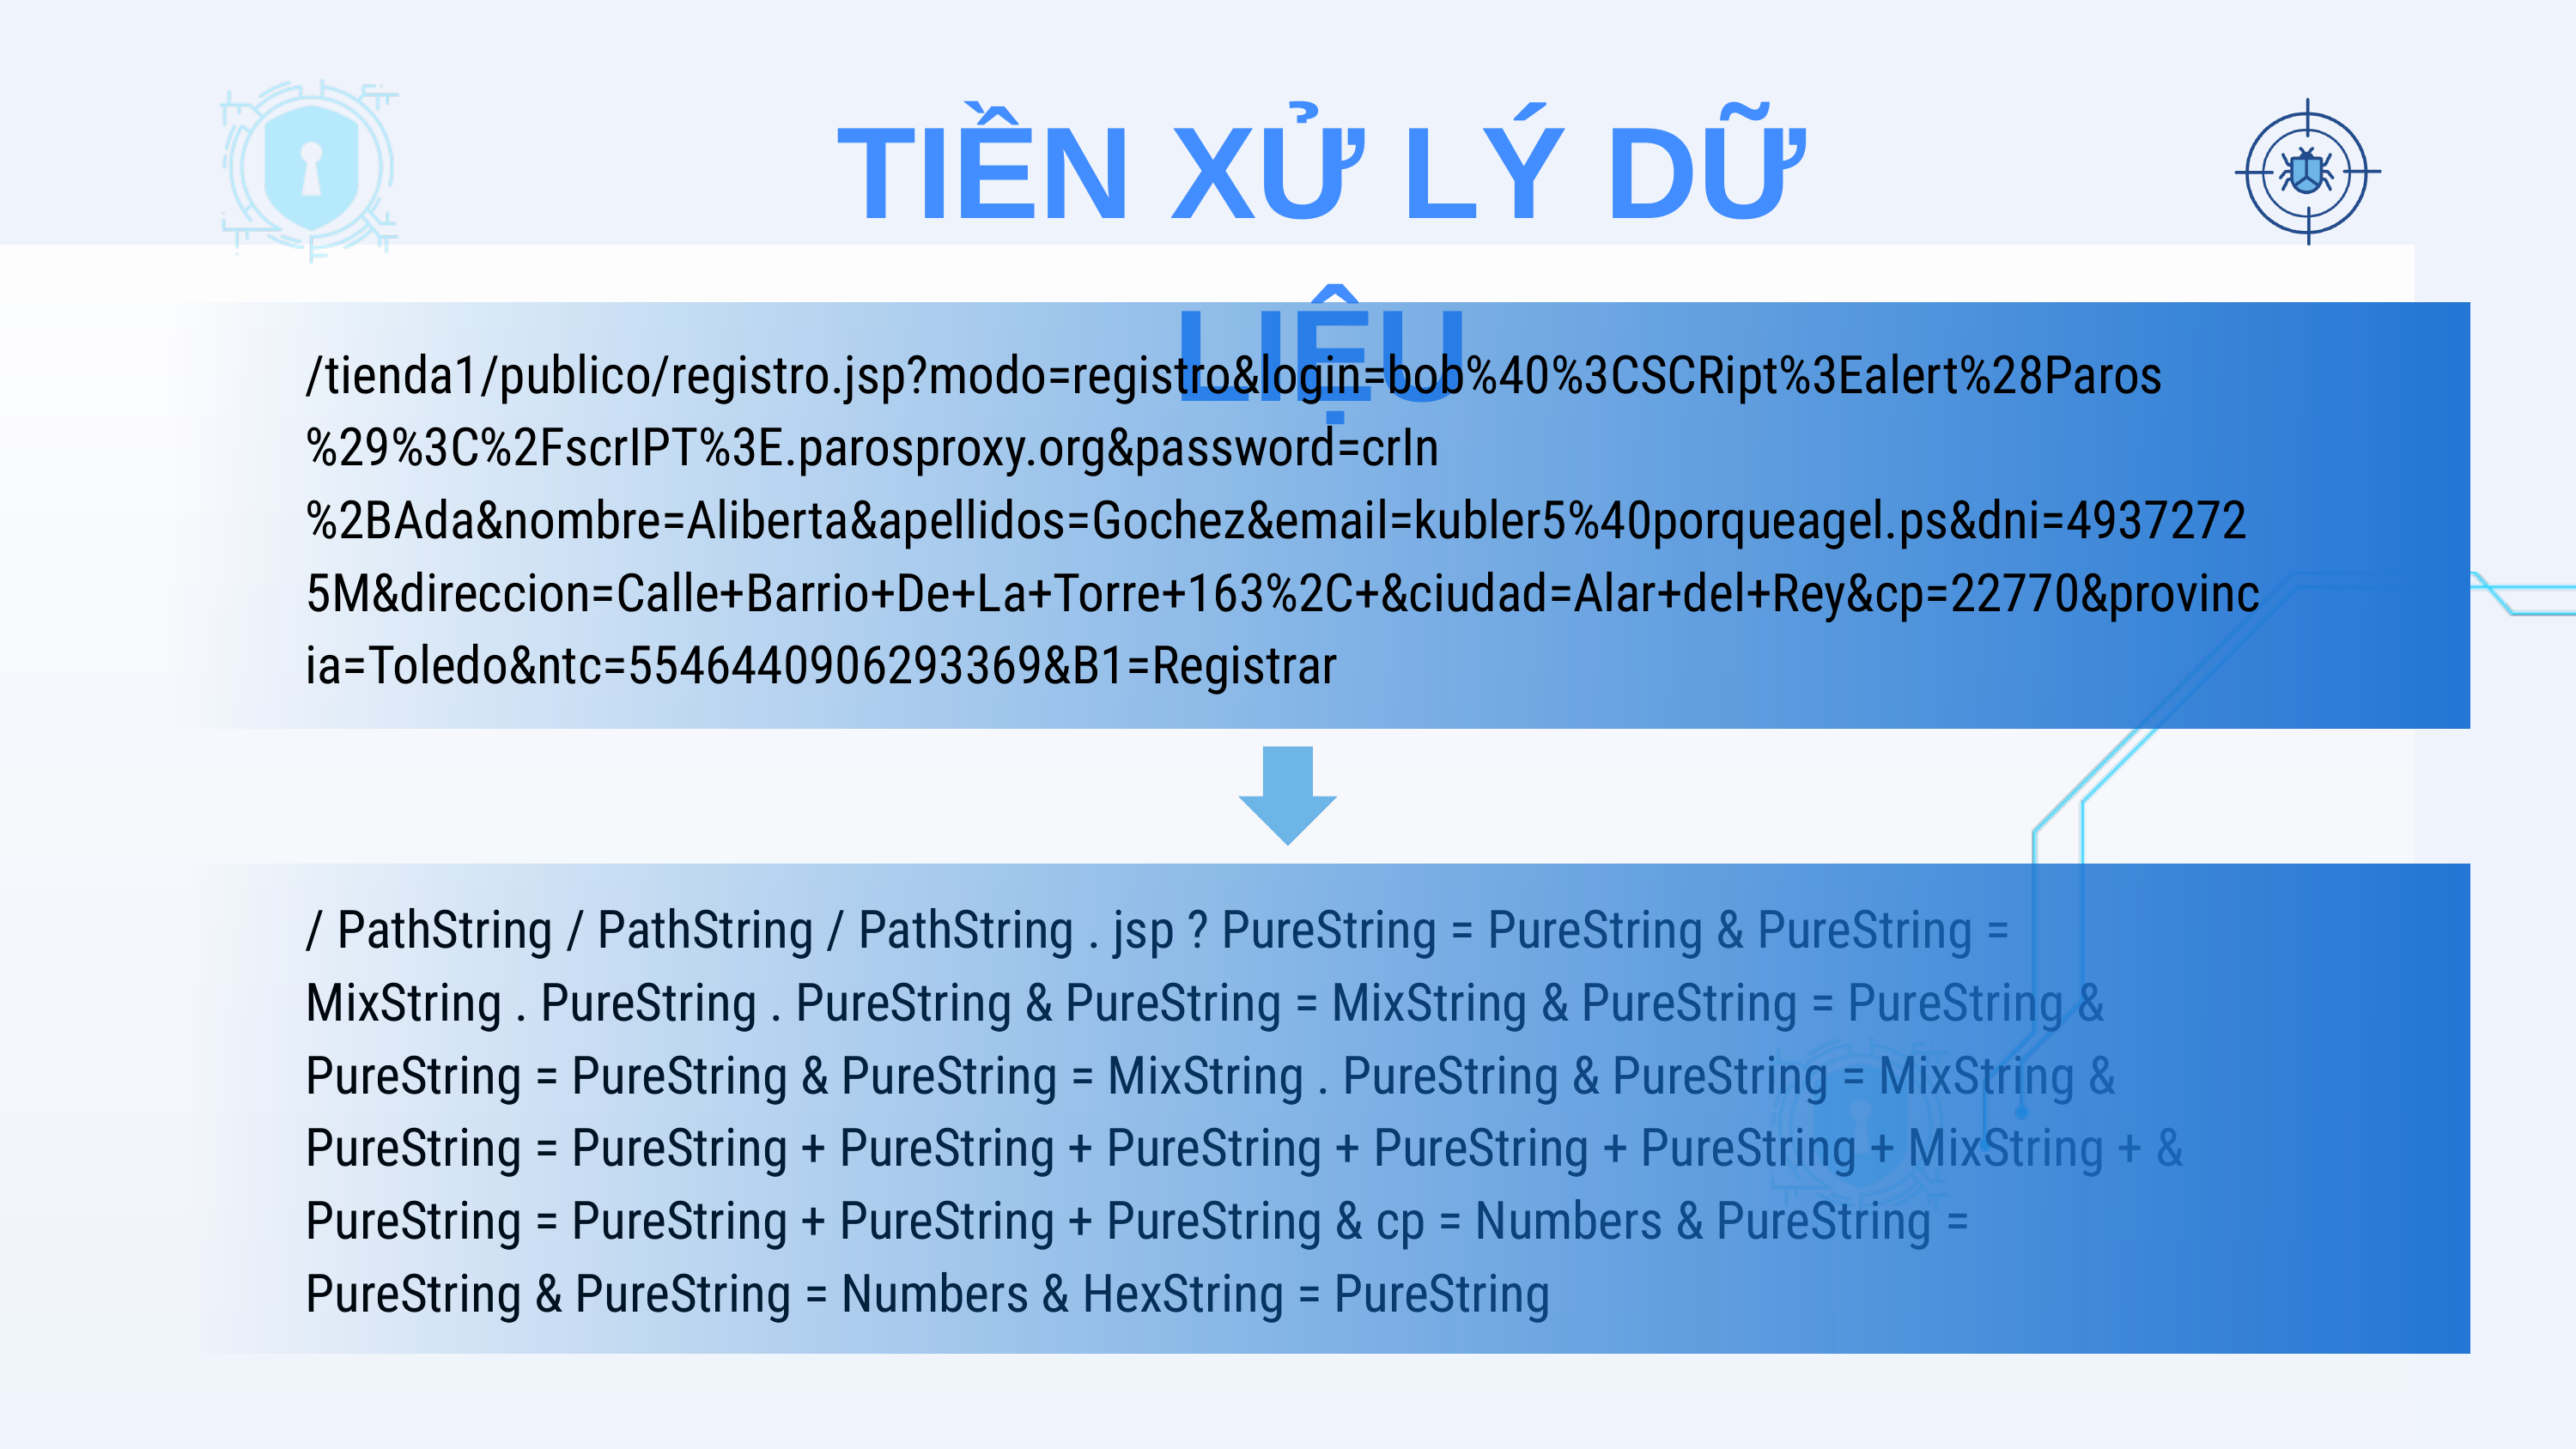

TIỀN XỬ LÝ DỮ LIỆU

/tienda1/publico/registro.jsp?modo=registro&login=bob%40%3CSCRipt%3Ealert%28Paros%29%3C%2FscrIPT%3E.parosproxy.org&password=crIn%2BAda&nombre=Aliberta&apellidos=Gochez&email=kubler5%40porqueagel.ps&dni=49372725M&direccion=Calle+Barrio+De+La+Torre+163%2C+&ciudad=Alar+del+Rey&cp=22770&provincia=Toledo&ntc=5546440906293369&B1=Registrar

/ PathString / PathString / PathString . jsp ? PureString = PureString & PureString = MixString . PureString . PureString & PureString = MixString & PureString = PureString & PureString = PureString & PureString = MixString . PureString & PureString = MixString & PureString = PureString + PureString + PureString + PureString + PureString + MixString + & PureString = PureString + PureString + PureString & cp = Numbers & PureString = PureString & PureString = Numbers & HexString = PureString